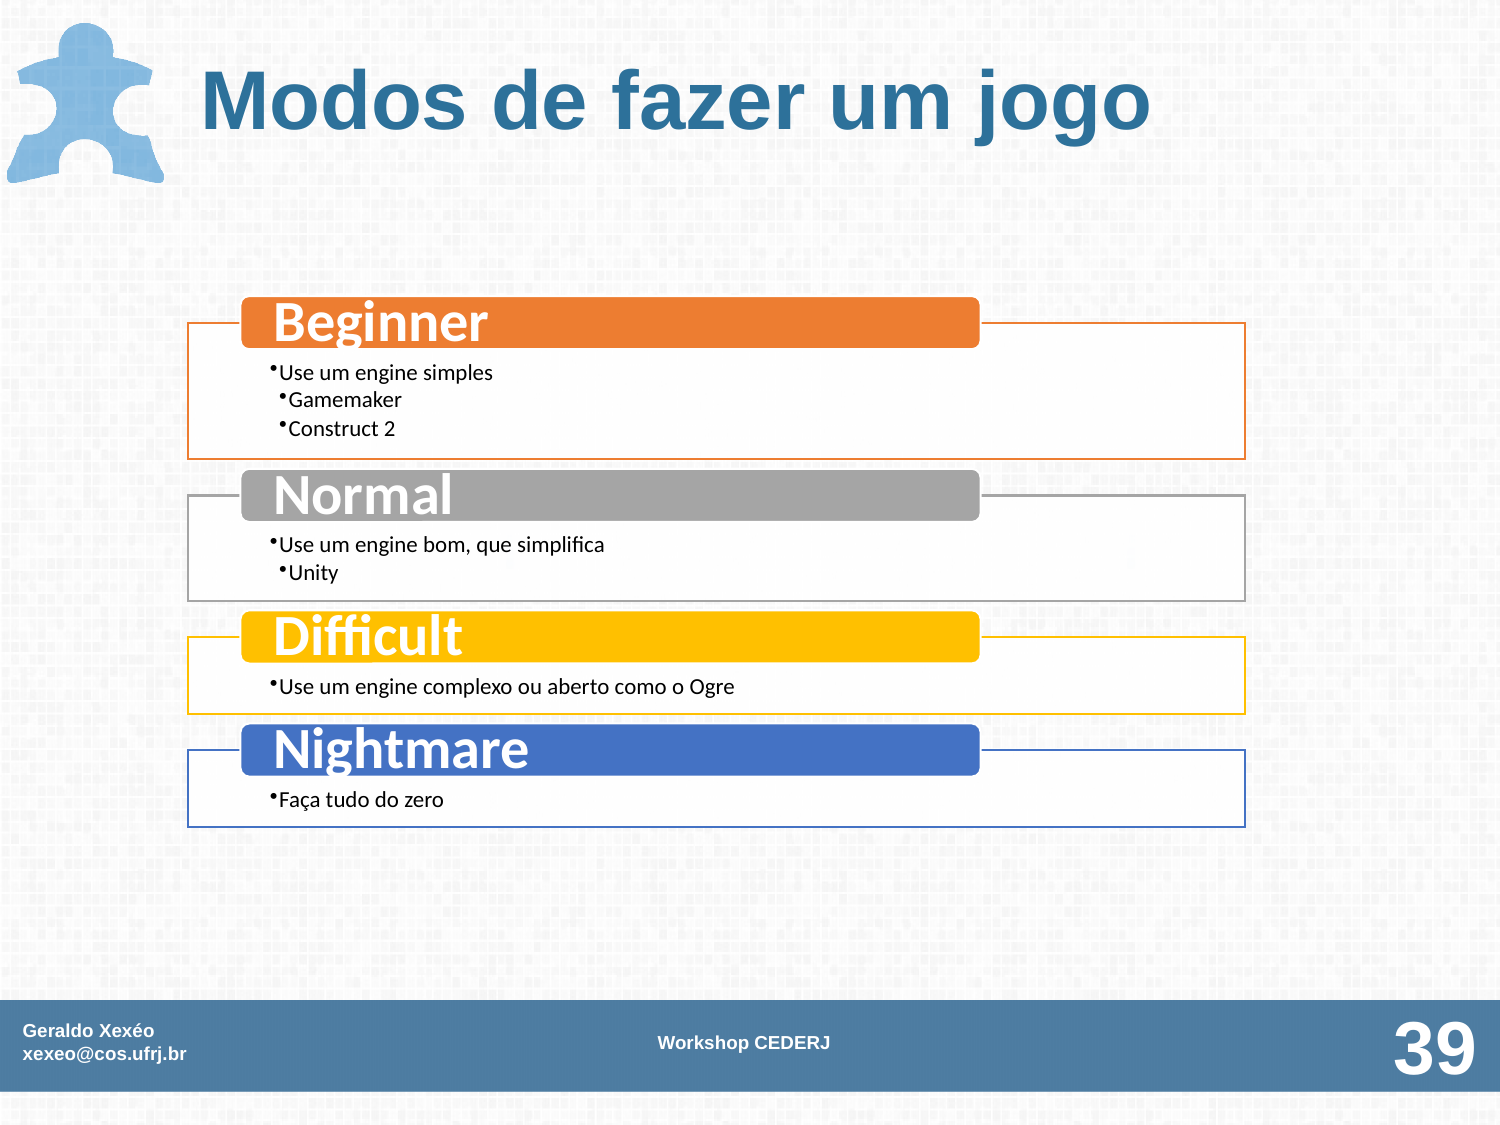

# Modos de fazer um jogo
Use um engine simples
Gamemaker
Construct 2
Beginner
Use um engine bom, que simplifica
Unity
Normal
Use um engine complexo ou aberto como o Ogre
Difficult
Faça tudo do zero
Nightmare
Geraldo Xexéo   xexeo@cos.ufrj.br
Workshop CEDERJ
39